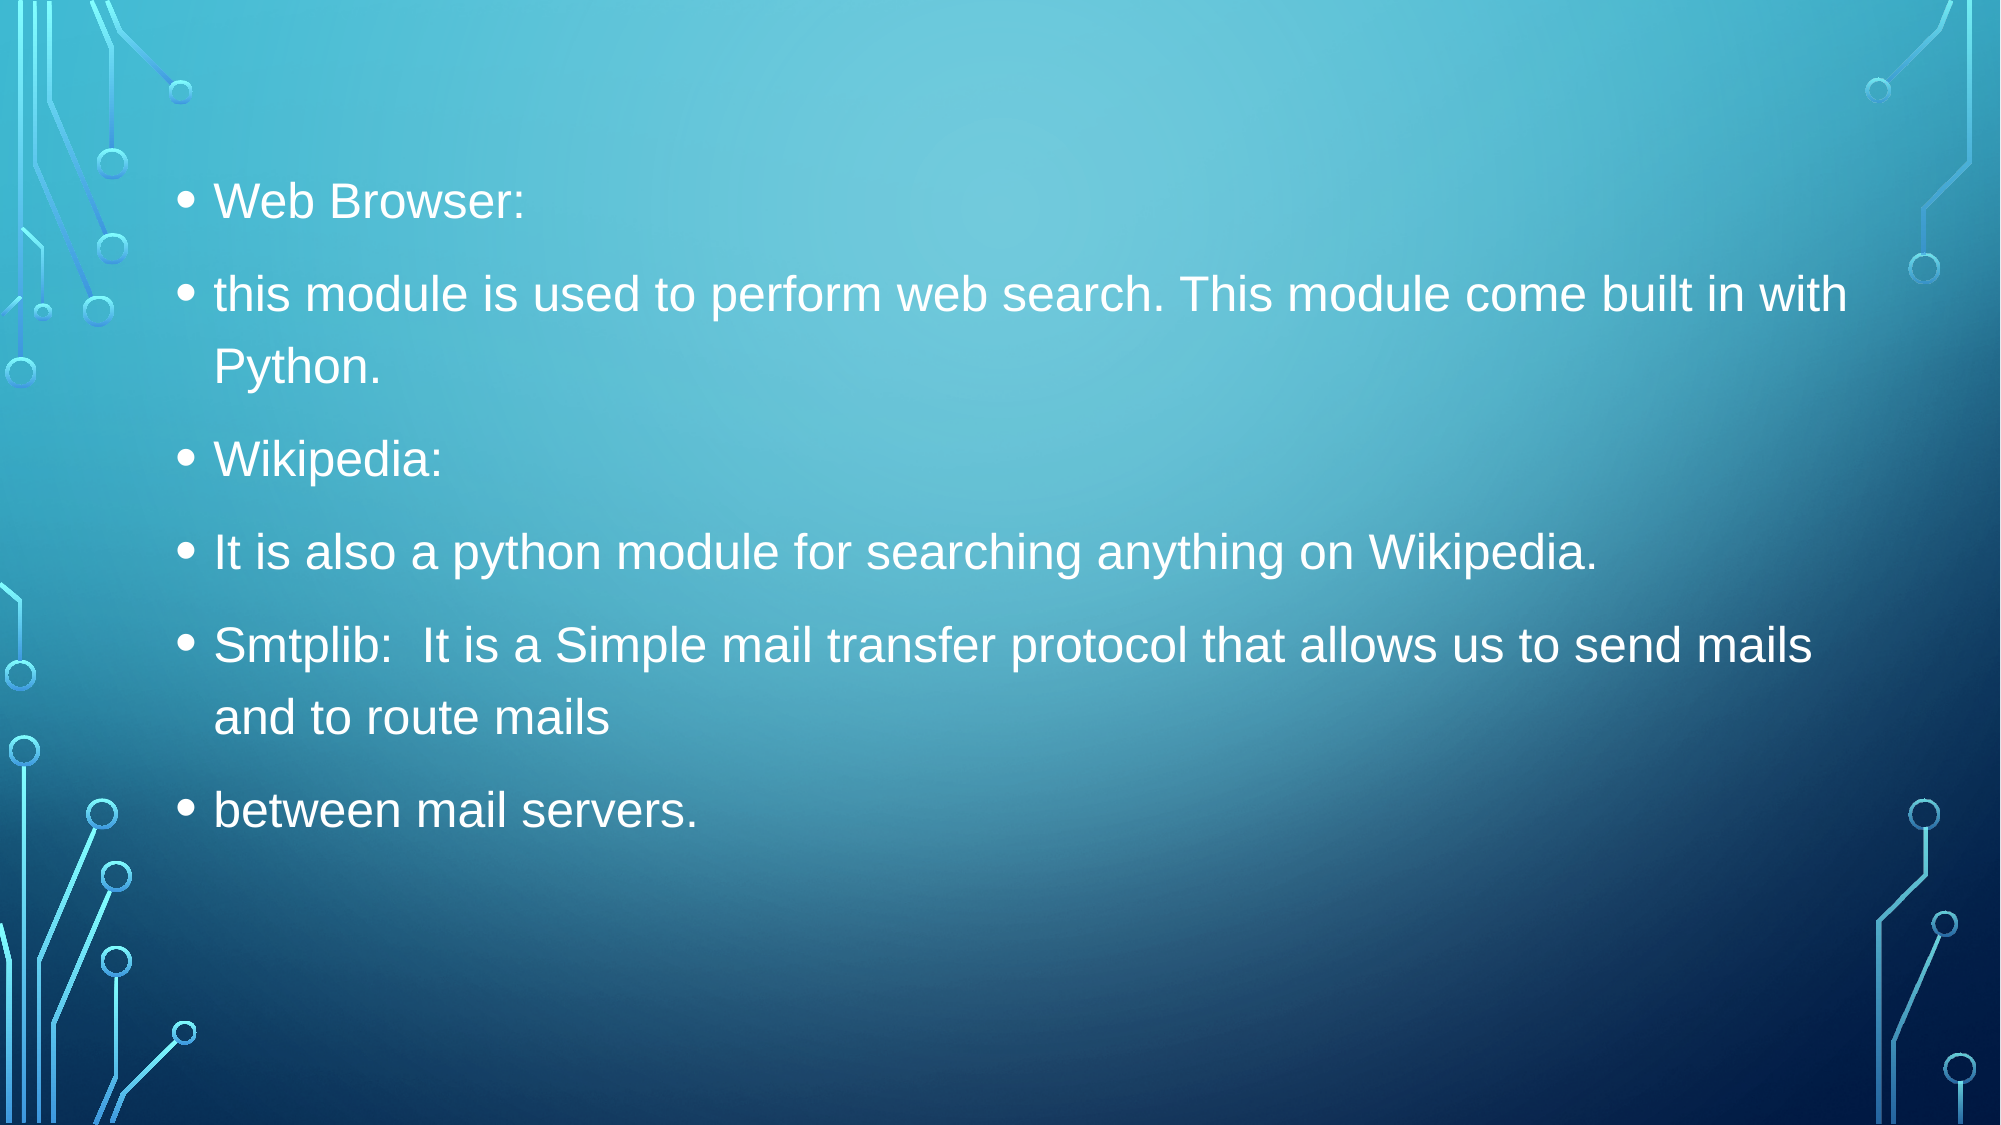

Web Browser:
this module is used to perform web search. This module come built in with Python.
Wikipedia:
It is also a python module for searching anything on Wikipedia.
Smtplib:  It is a Simple mail transfer protocol that allows us to send mails and to route mails
between mail servers.